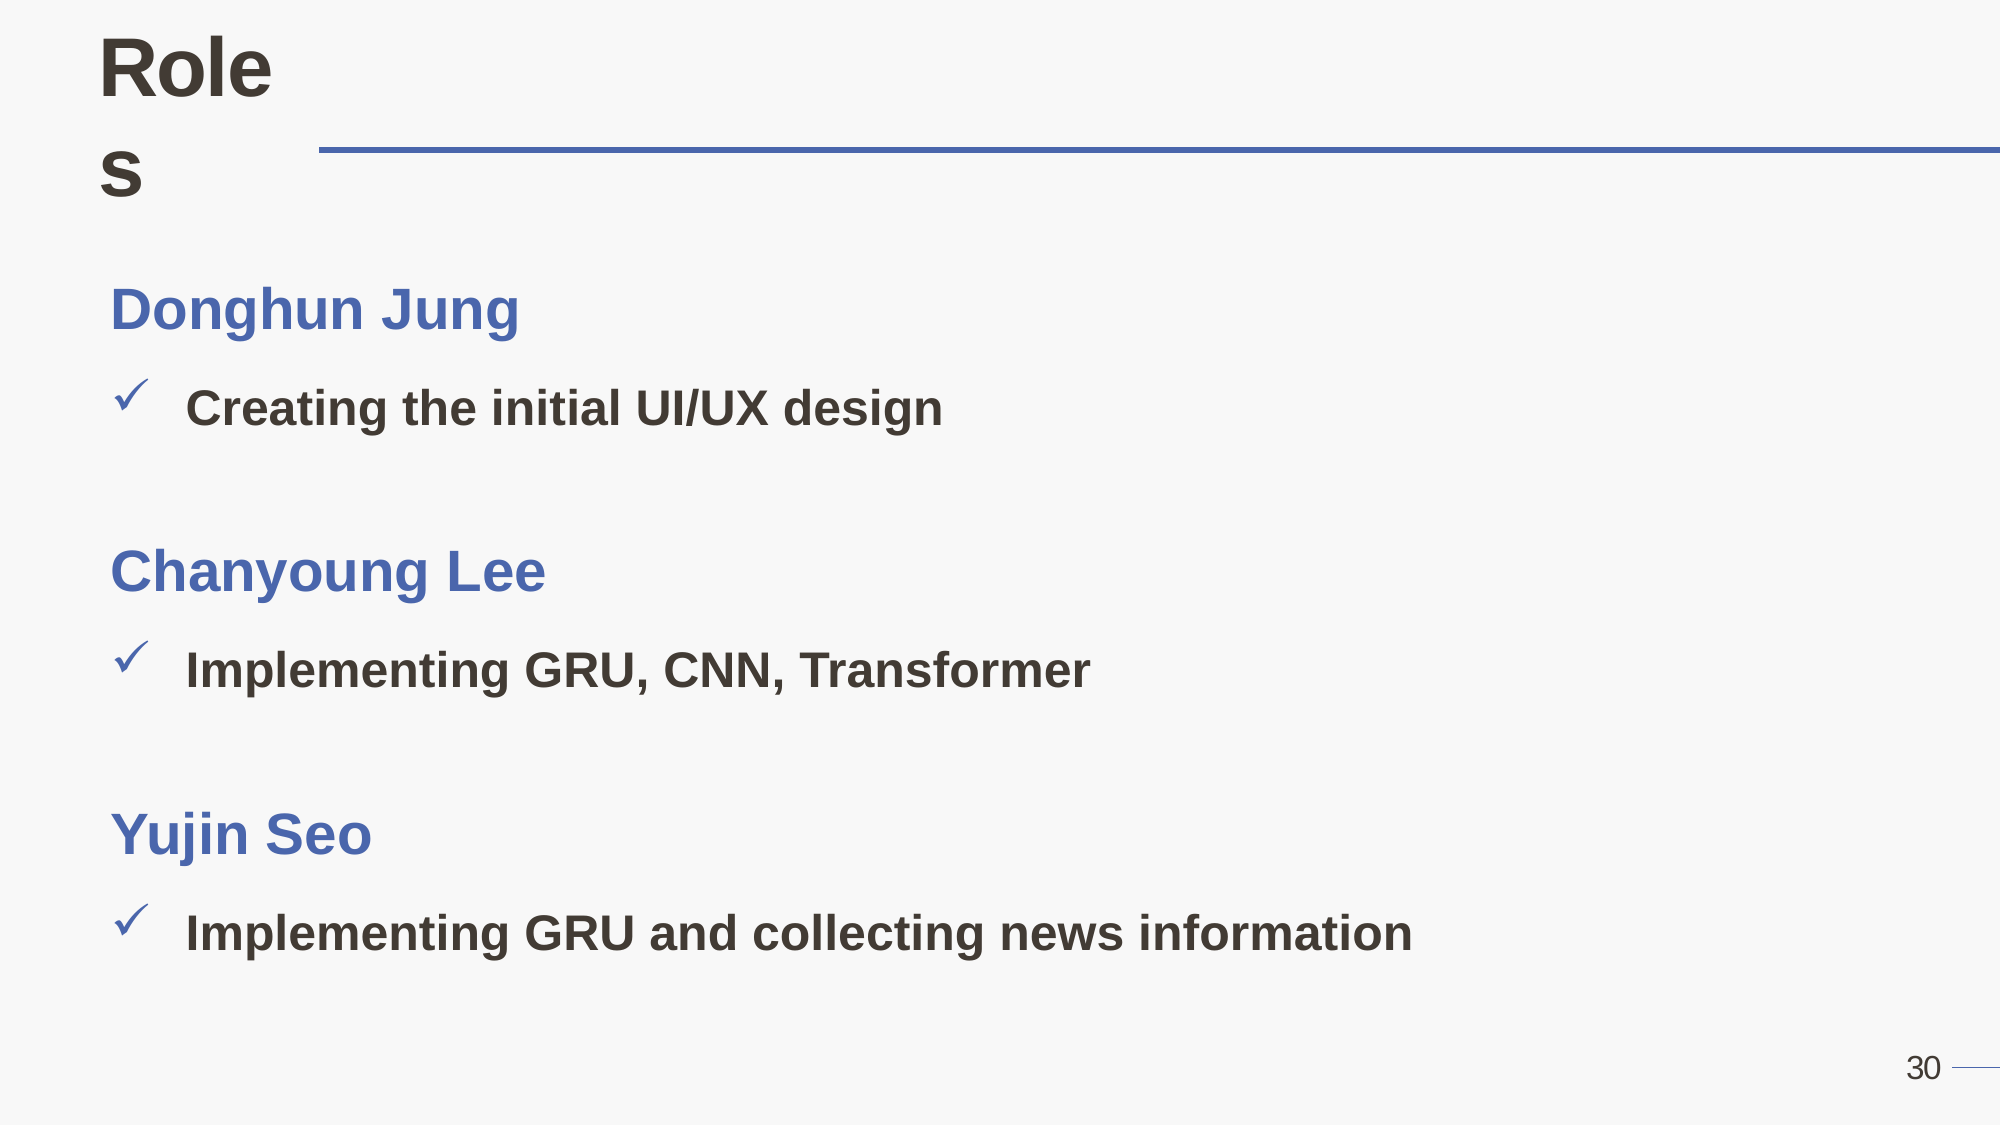

Roles
Donghun Jung
Creating the initial UI/UX design
Chanyoung Lee
Implementing GRU, CNN, Transformer
Yujin Seo
Implementing GRU and collecting news information
30